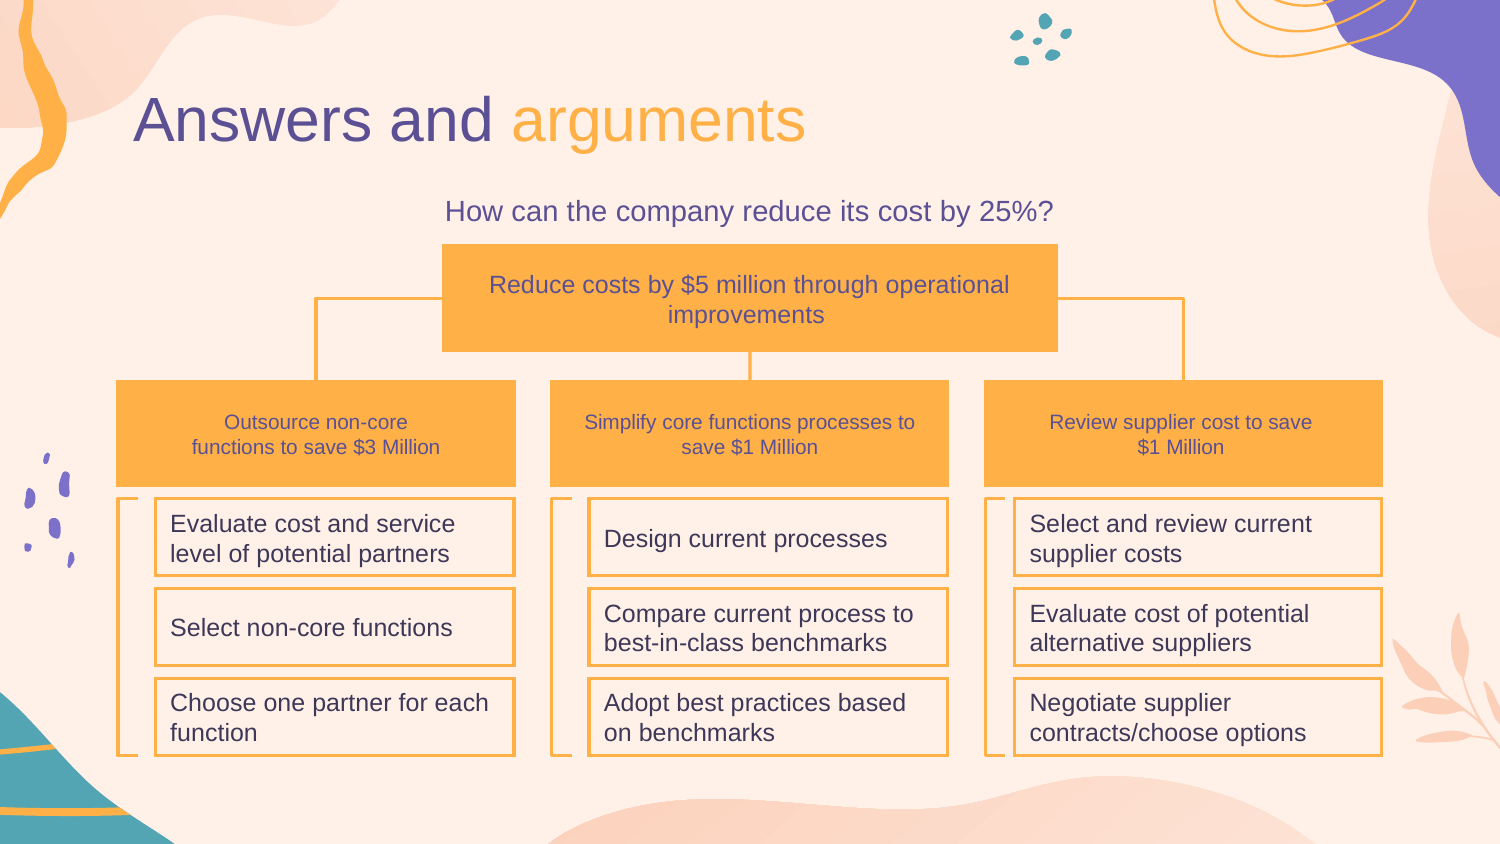

# Answers and arguments
How can the company reduce its cost by 25%?
Reduce costs by $5 million through operational improvements
Outsource non-core
functions to save $3 Million
Simplify core functions processes to save $1 Million
Review supplier cost to save
$1 Million

Evaluate cost and service level of potential partners

Design current processes

Select and review current supplier costs
Compare current process to best-in-class benchmarks
Select non-core functions
Evaluate cost of potential alternative suppliers
Choose one partner for each function
Adopt best practices based on benchmarks
Negotiate supplier contracts/choose options